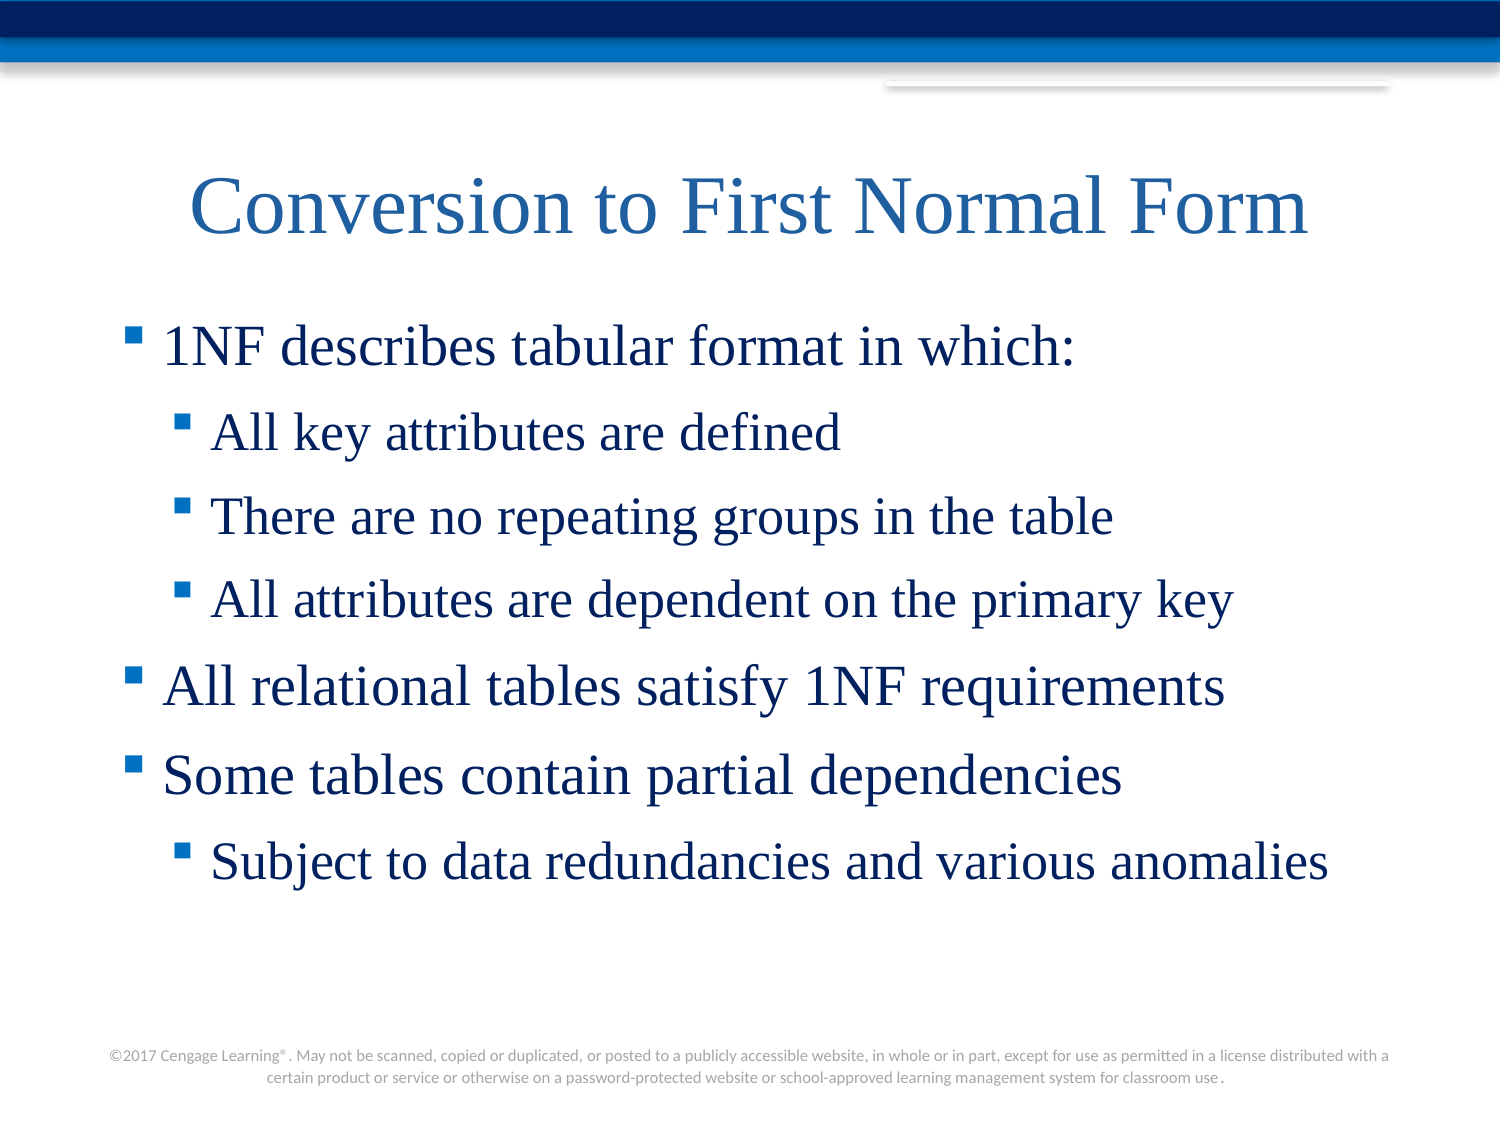

# Conversion to First Normal Form
1NF describes tabular format in which:
All key attributes are defined
There are no repeating groups in the table
All attributes are dependent on the primary key
All relational tables satisfy 1NF requirements
Some tables contain partial dependencies
Subject to data redundancies and various anomalies